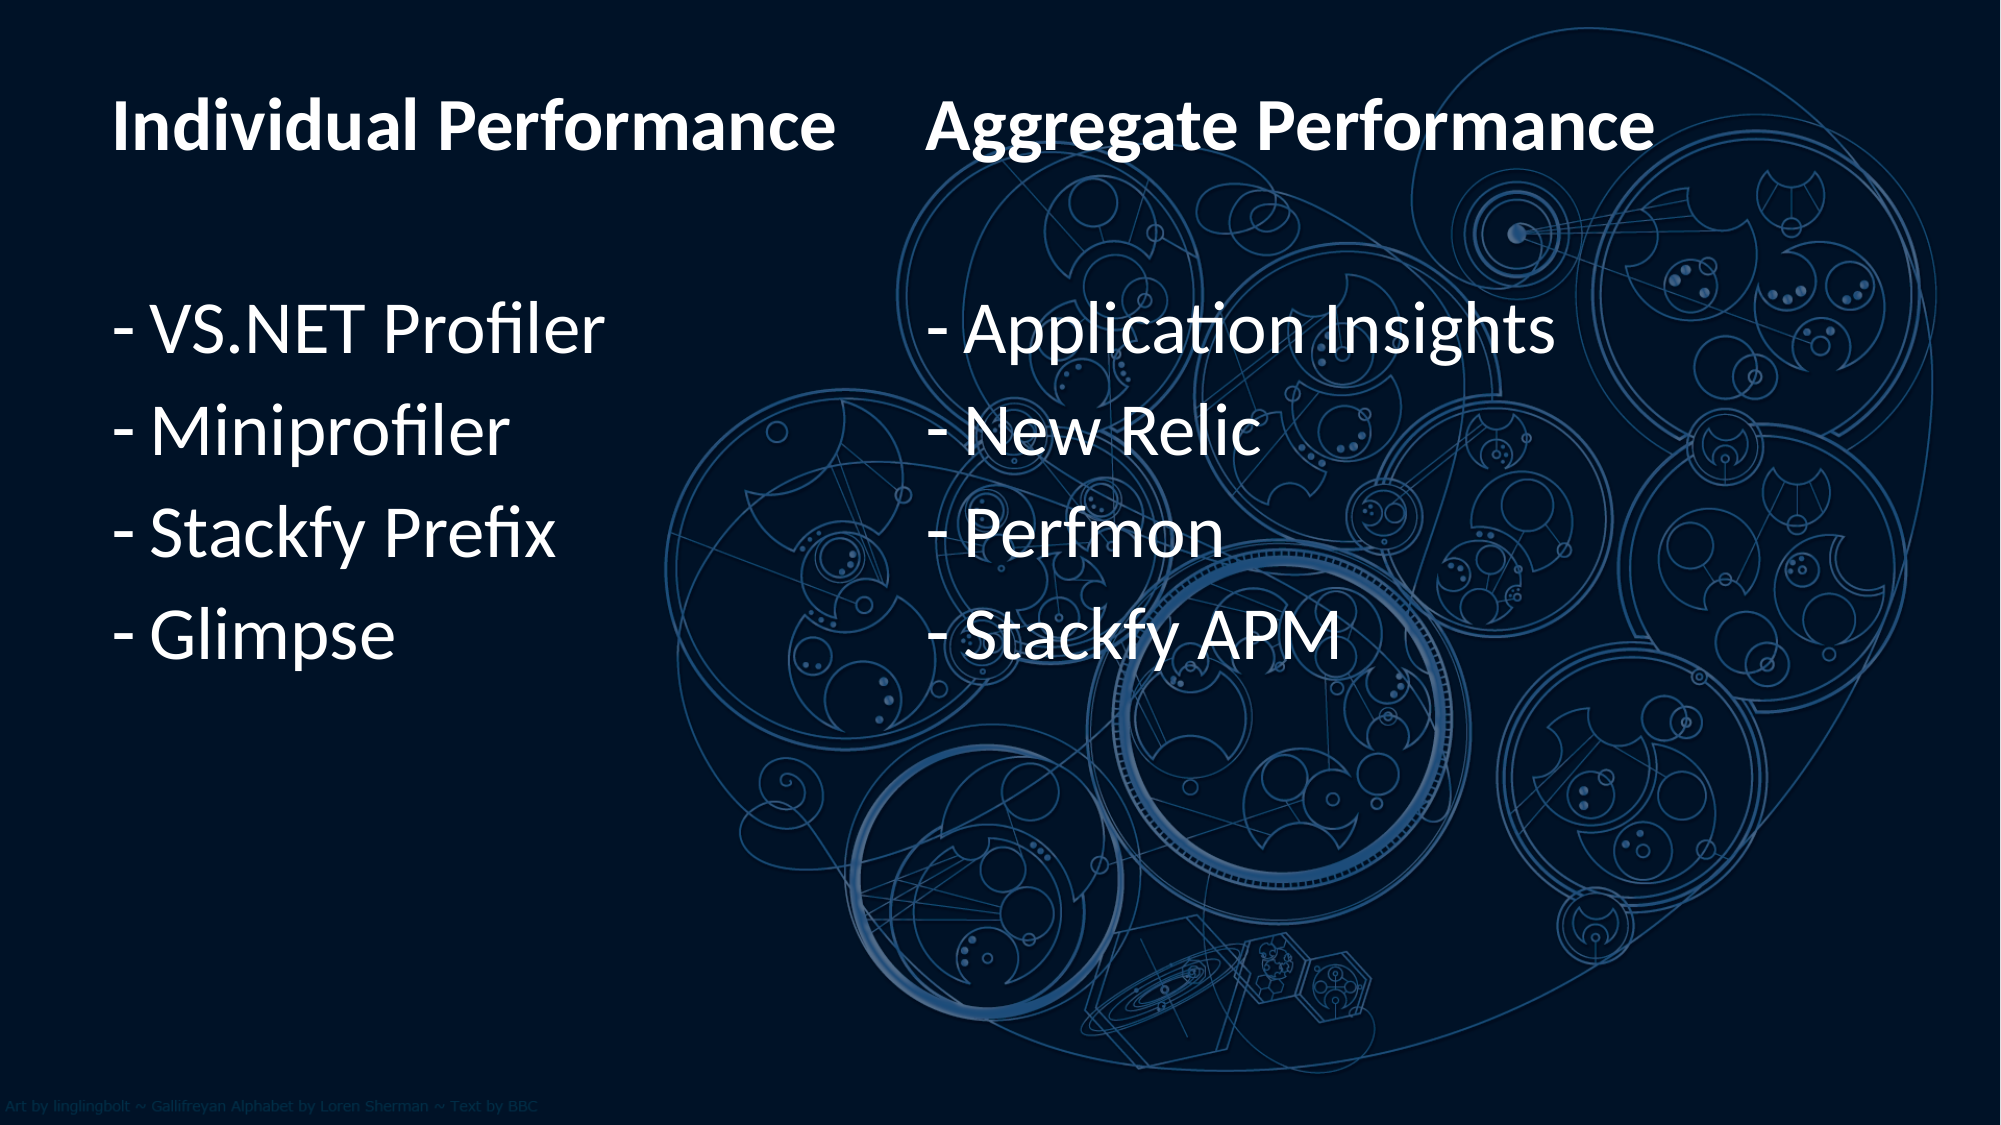

Individual Performance

VS.NET Profiler
Miniprofiler
Stackfy Prefix
Glimpse

Aggregate Performance

Application Insights
New Relic
Perfmon
Stackfy APM